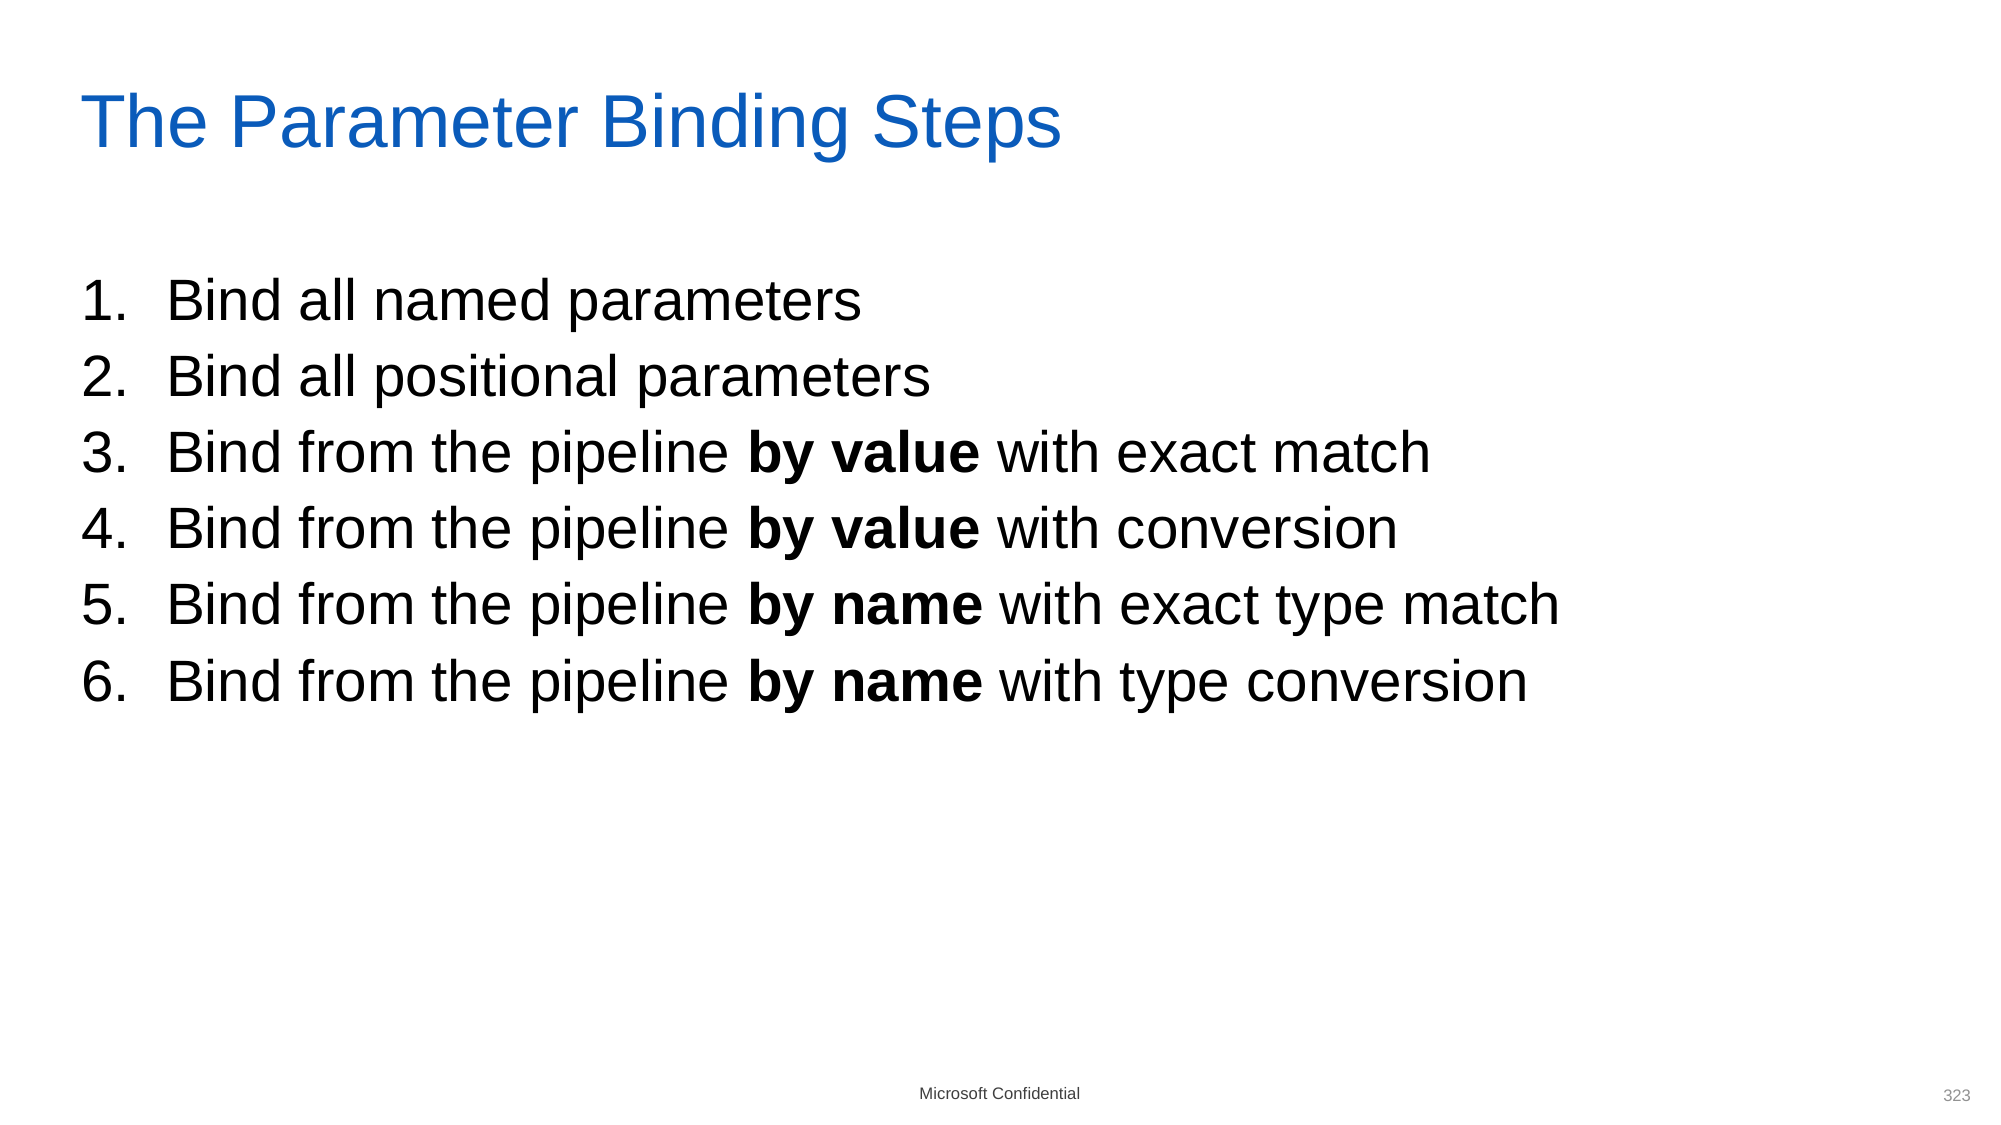

# The Parameter Binding Steps
User Defines
Bind all named parameters
Bind all positional parameters
Bind from the pipeline by value with exact match
Bind from the pipeline by value with conversion
Bind from the pipeline by name with exact type match
Bind from the pipeline by name with type conversion

323